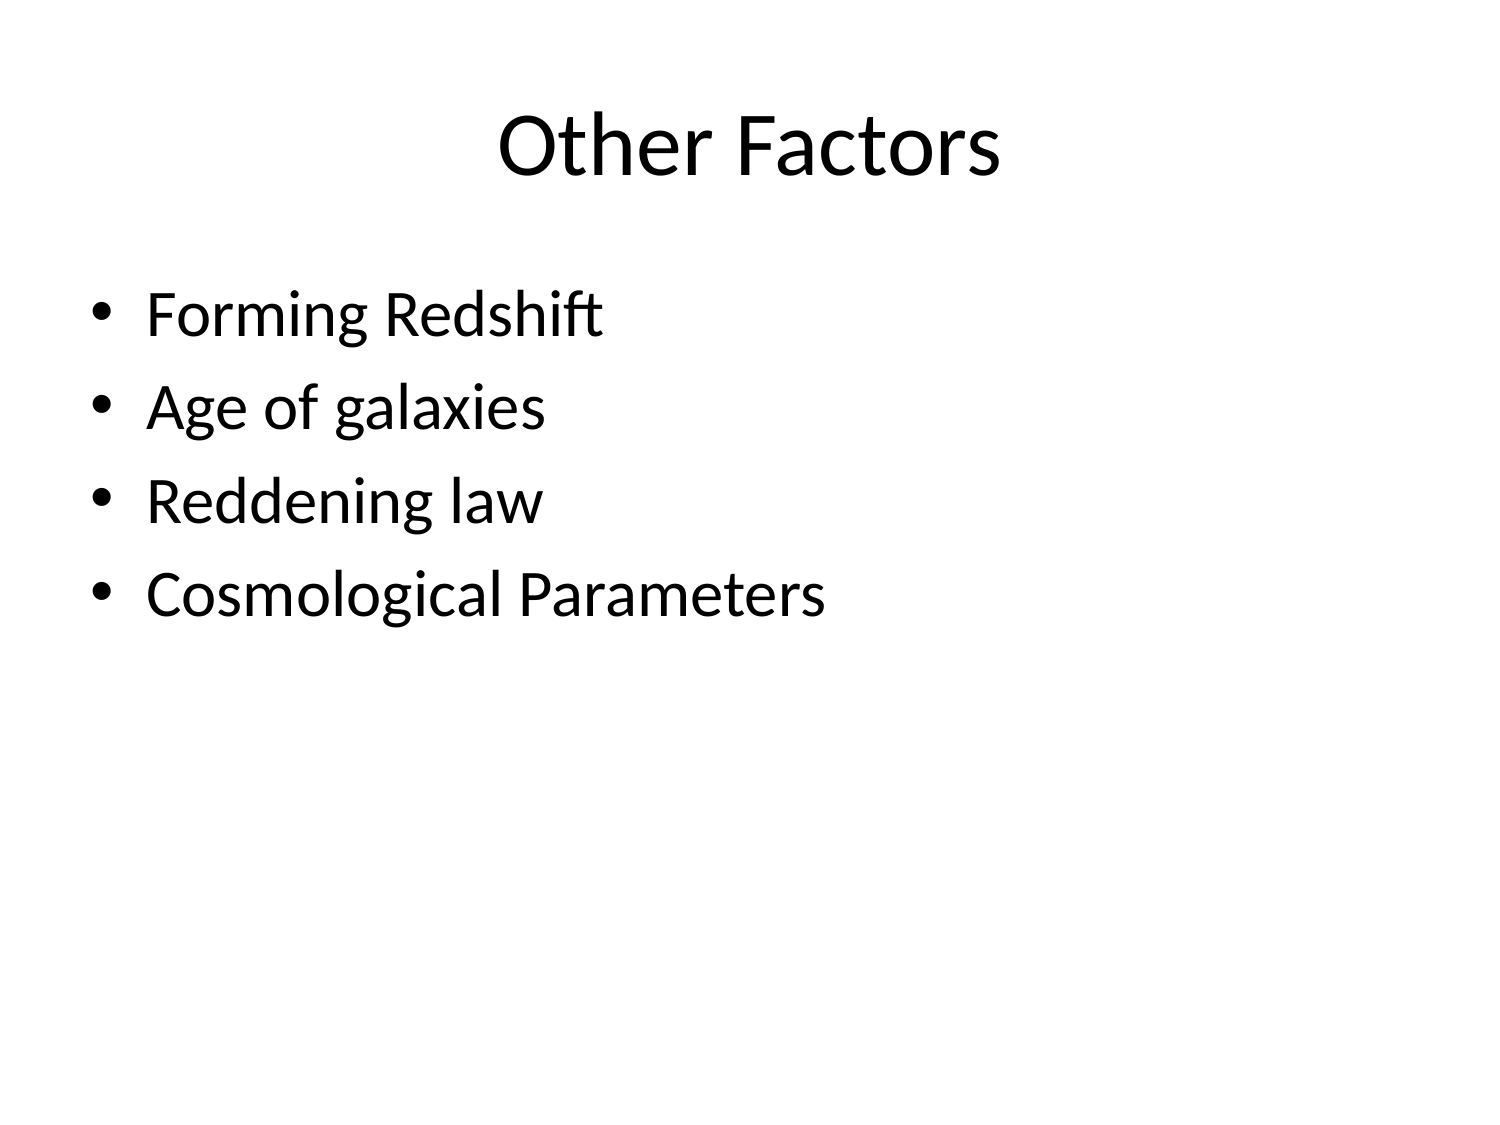

# Other Factors
Forming Redshift
Age of galaxies
Reddening law
Cosmological Parameters